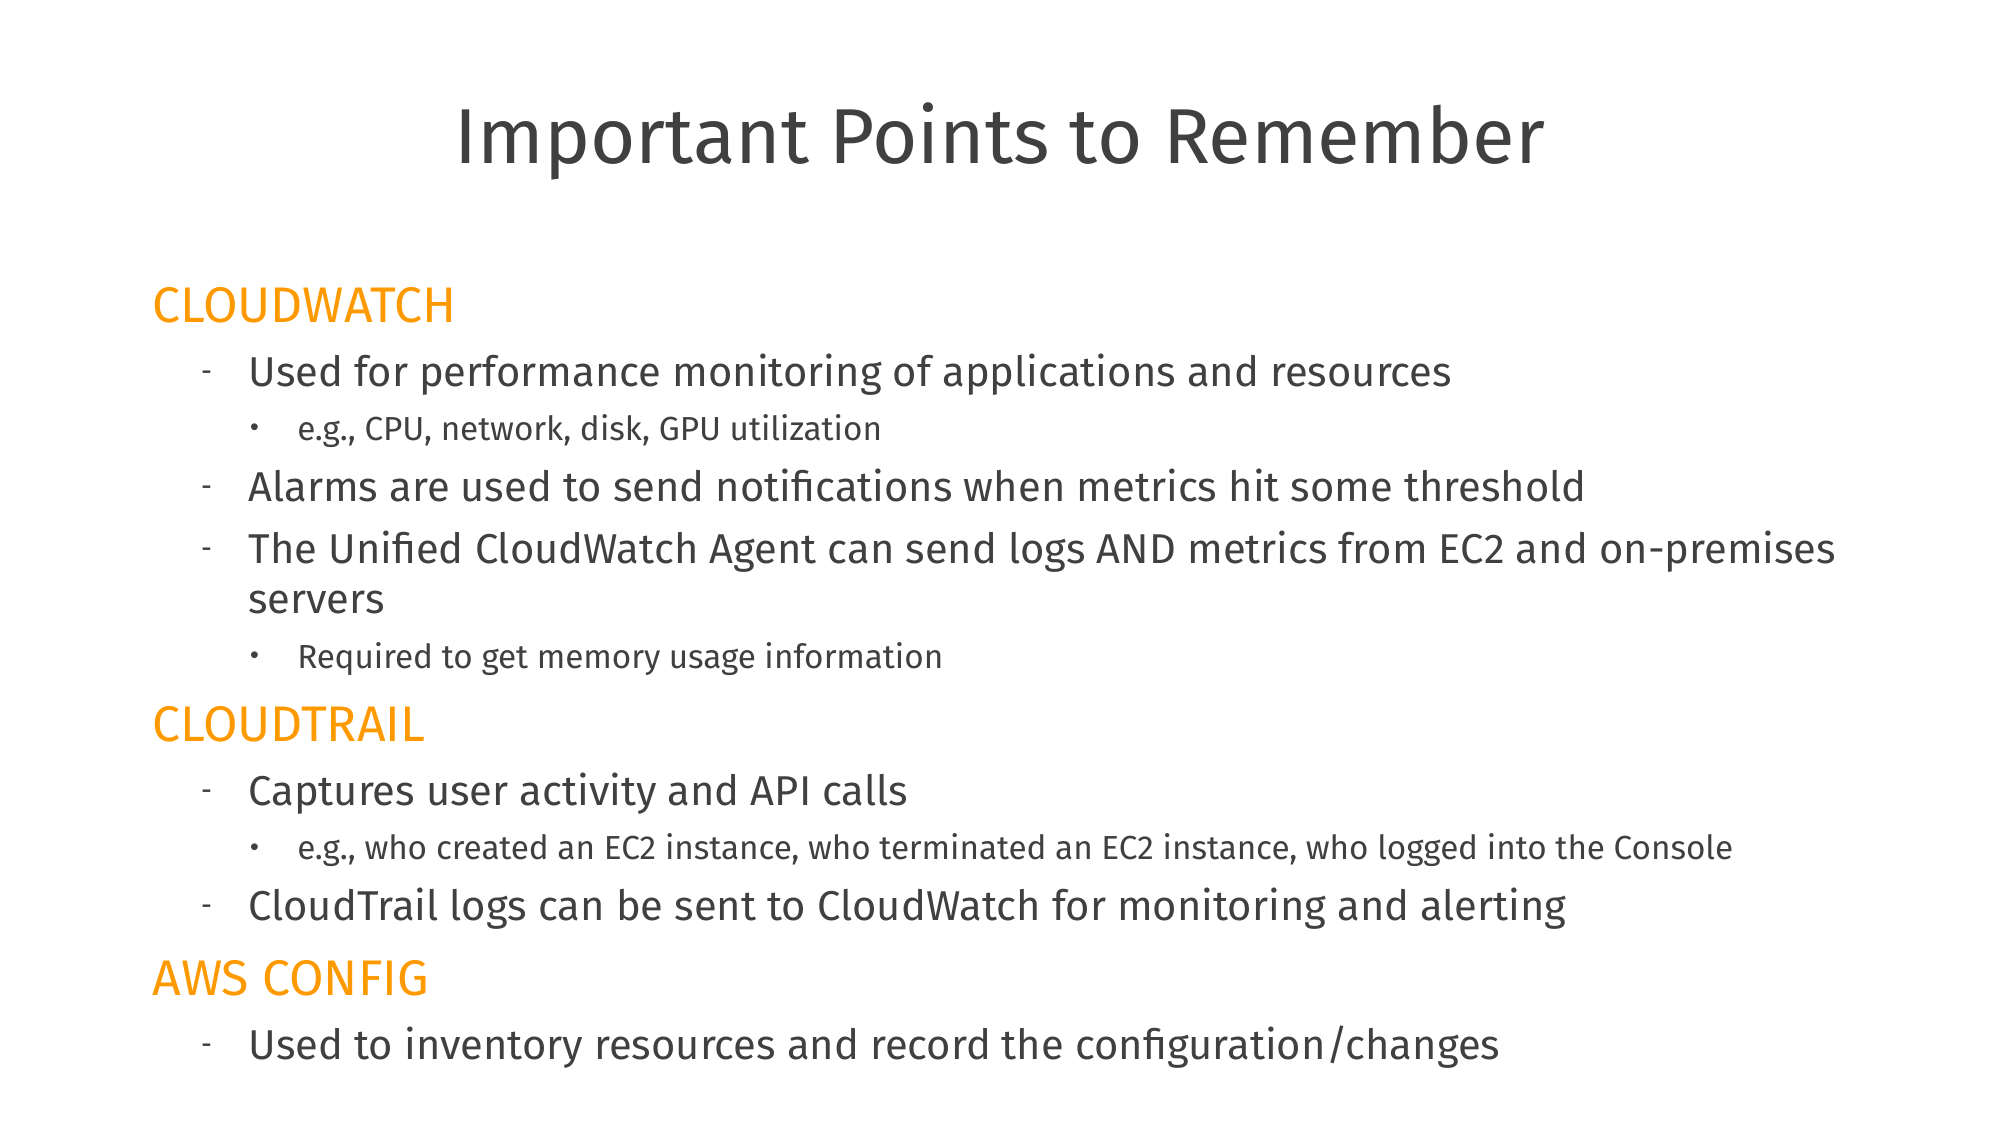

# Important Points to Remember
CLOUDWATCH
Used for performance monitoring of applications and resources
e.g., CPU, network, disk, GPU utilization
Alarms are used to send notifications when metrics hit some threshold
The Unified CloudWatch Agent can send logs AND metrics from EC2 and on-premises servers
Required to get memory usage information
CLOUDTRAIL
Captures user activity and API calls
e.g., who created an EC2 instance, who terminated an EC2 instance, who logged into the Console
CloudTrail logs can be sent to CloudWatch for monitoring and alerting
AWS CONFIG
Used to inventory resources and record the configuration/changes